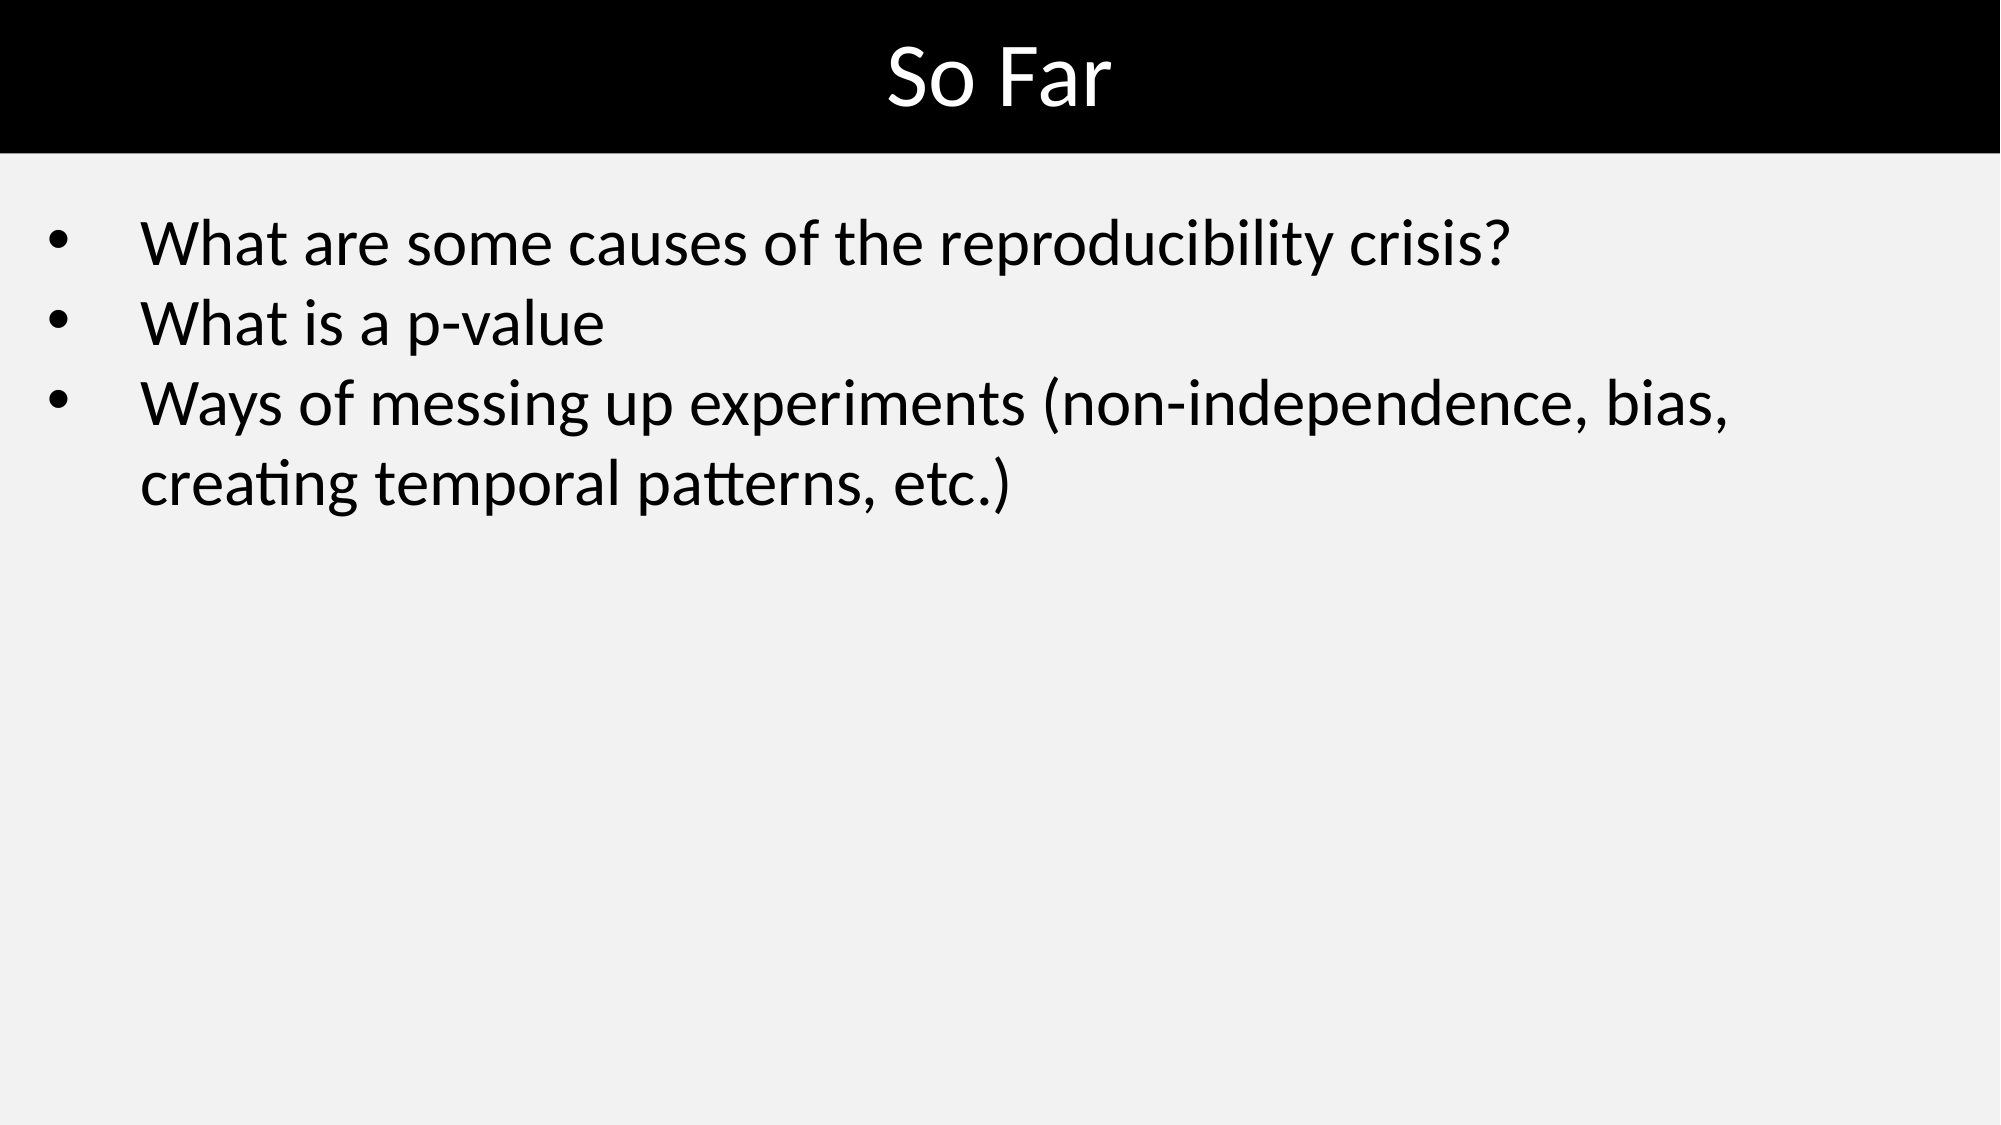

# So Far
What are some causes of the reproducibility crisis?
What is a p-value
Ways of messing up experiments (non-independence, bias, creating temporal patterns, etc.)